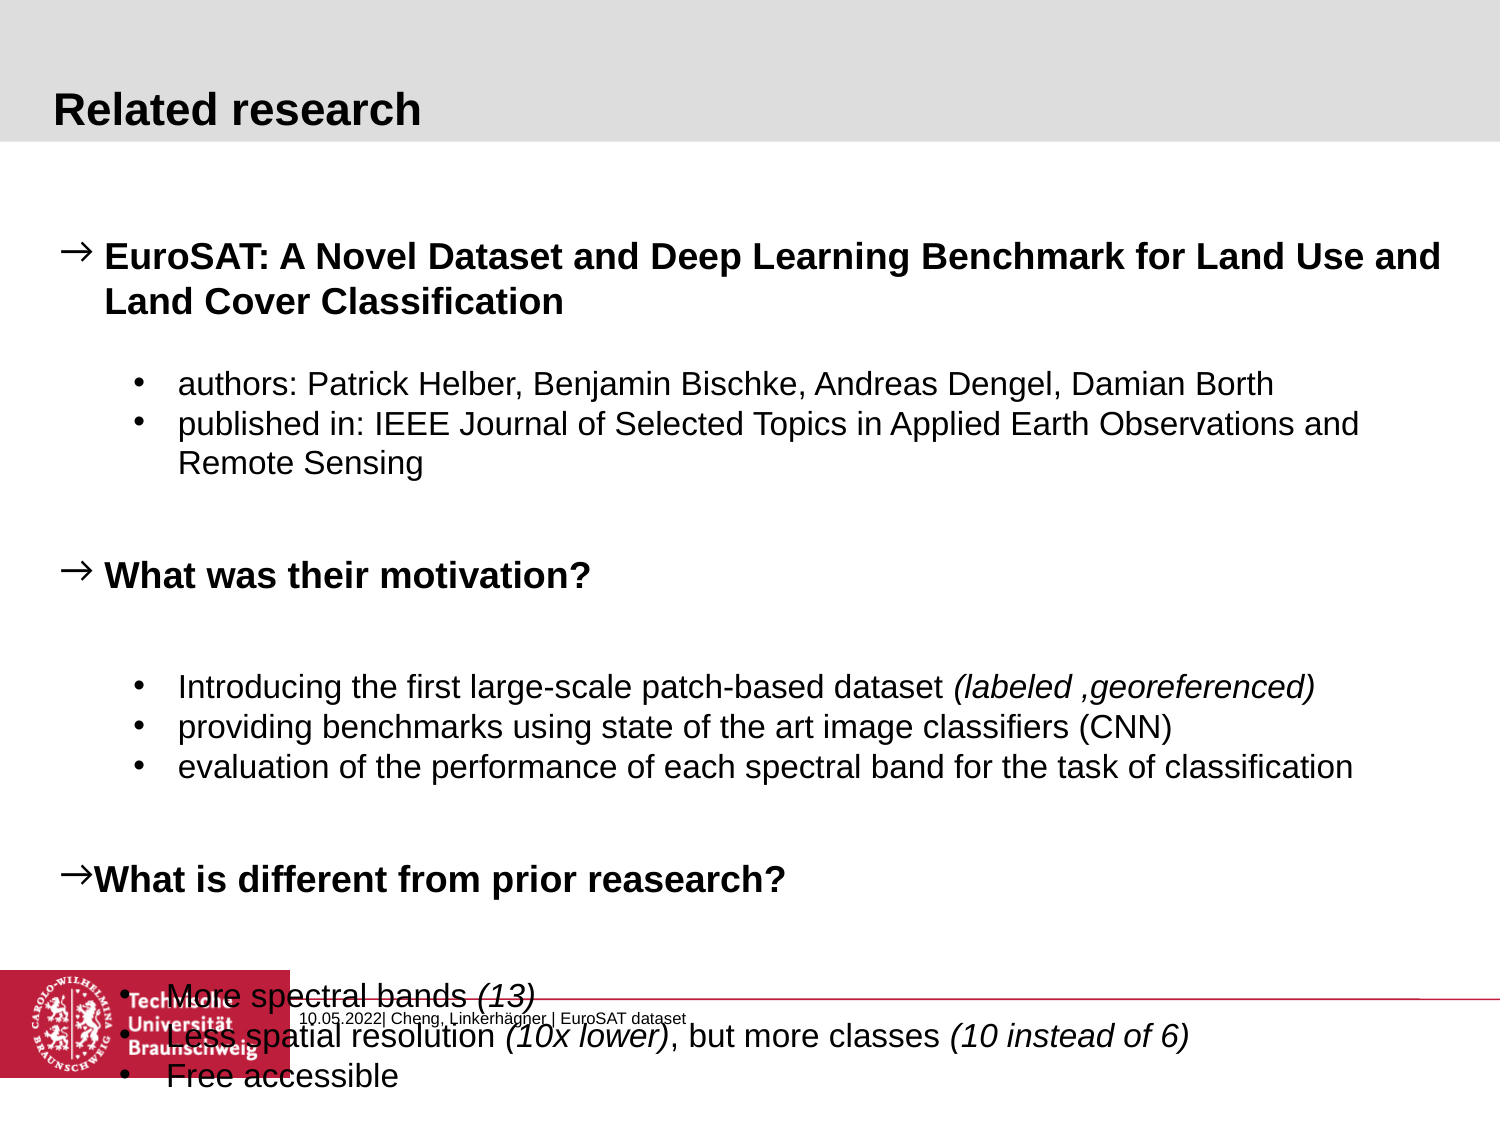

# Related research
EuroSAT: A Novel Dataset and Deep Learning Benchmark for Land Use and Land Cover Classification

authors: Patrick Helber, Benjamin Bischke, Andreas Dengel, Damian Borth
published in: IEEE Journal of Selected Topics in Applied Earth Observations and Remote Sensing

What was their motivation?

Introducing the first large-scale patch-based dataset (labeled ,georeferenced)
providing benchmarks using state of the art image classifiers (CNN)
evaluation of the performance of each spectral band for the task of classification

What is different from prior reasearch?

More spectral bands (13)
Less spatial resolution (10x lower), but more classes (10 instead of 6)
Free accessible